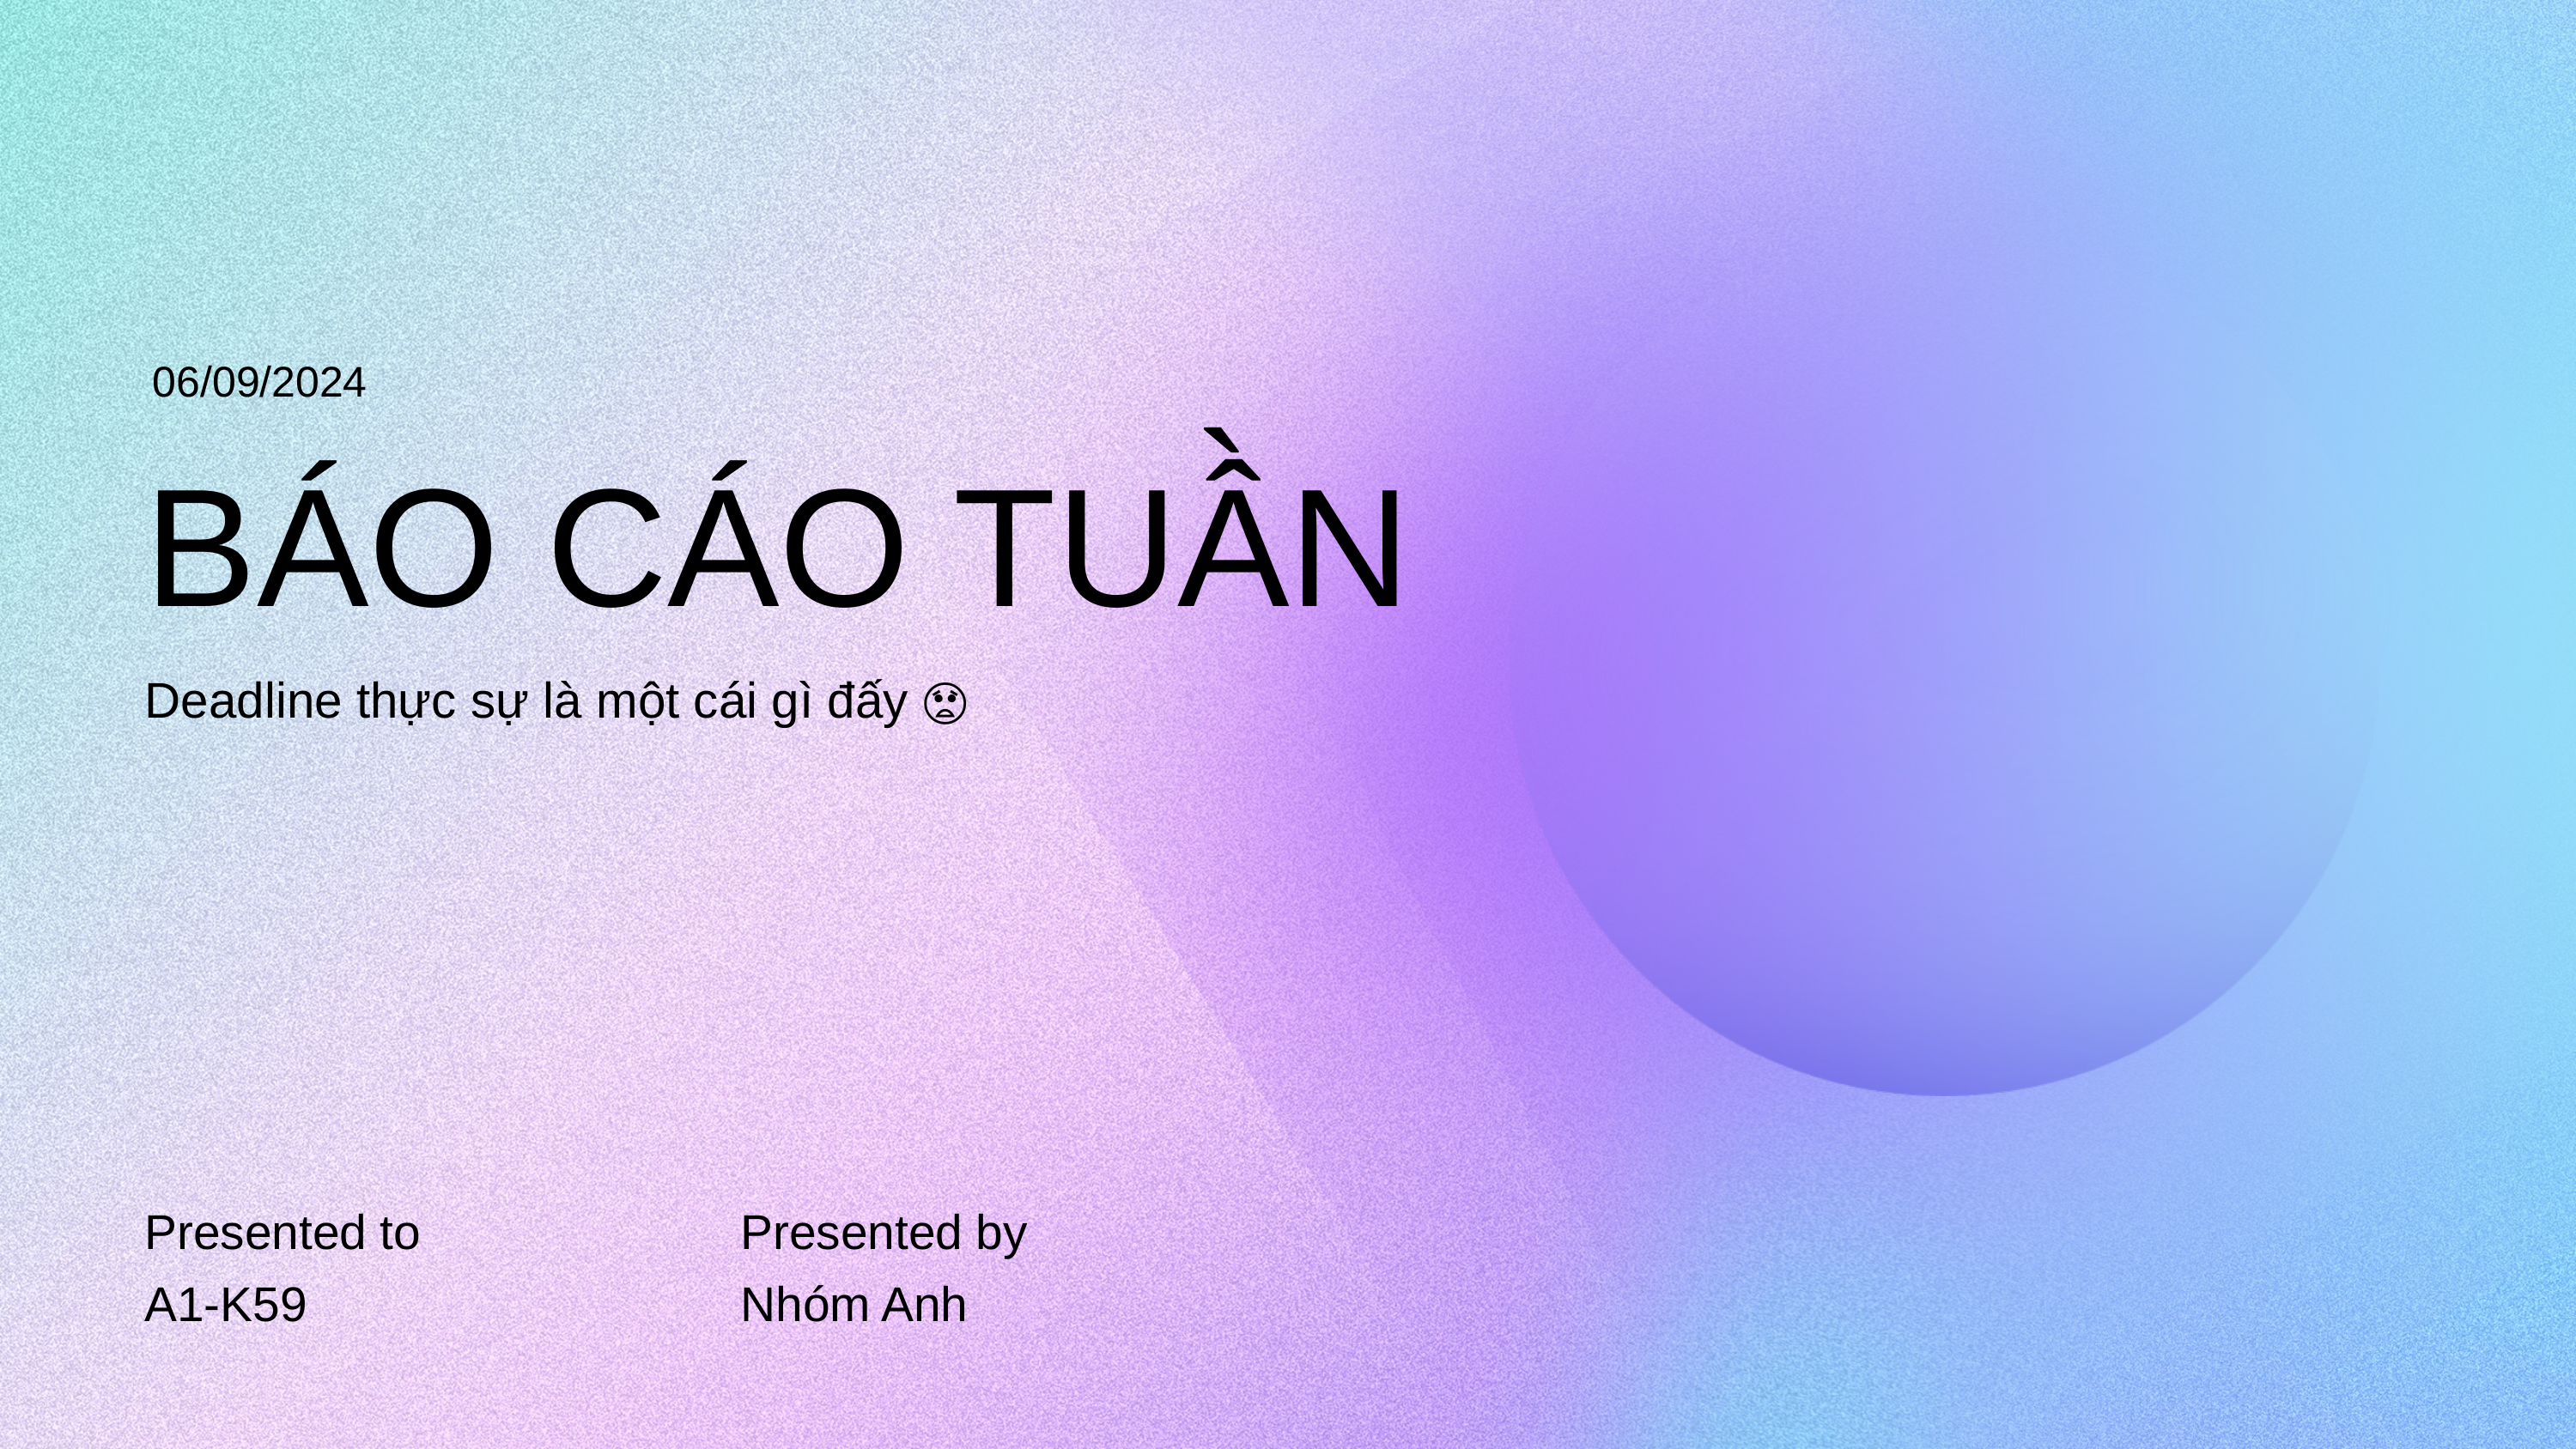

| Tổng kết thi đua | 1 |
| --- | --- |
| Tích cực và hạn chế | 2 |
| Kế hoạch tuần tới | 3 |
NỘI DUNG
06/09/2024
BÁO CÁO TUÂN
Deadline thực sự là một cái gì đấy 😦
`

Presented to
A1-K59
Presented by
Nhóm Anh